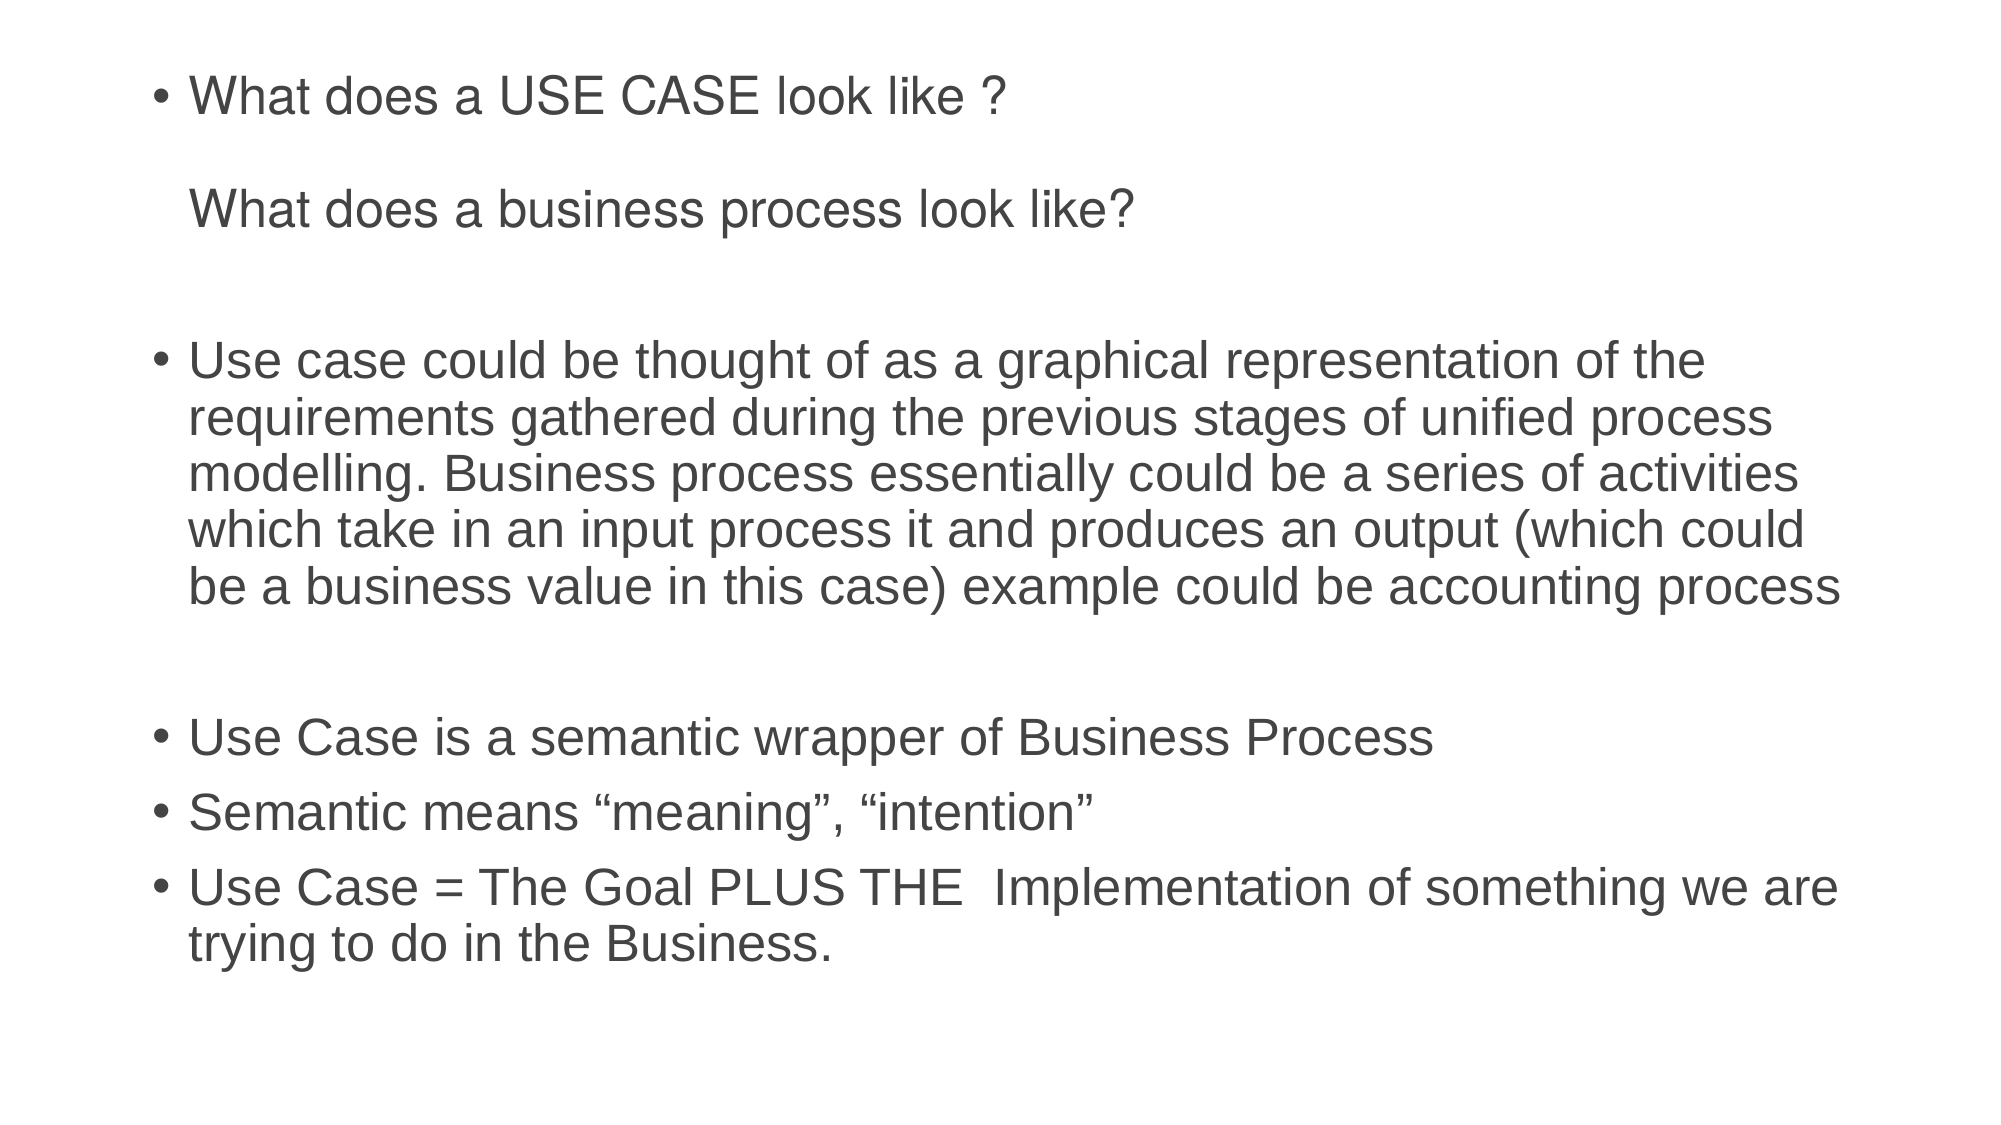

What does a USE CASE look like ?
What does a business process look like?

Use case could be thought of as a graphical representation of the requirements gathered during the previous stages of unified process modelling. Business process essentially could be a series of activities which take in an input process it and produces an output (which could be a business value in this case) example could be accounting process

Use Case is a semantic wrapper of Business Process
Semantic means “meaning”, “intention”
Use Case = The Goal PLUS THE  Implementation of something we are trying to do in the Business.